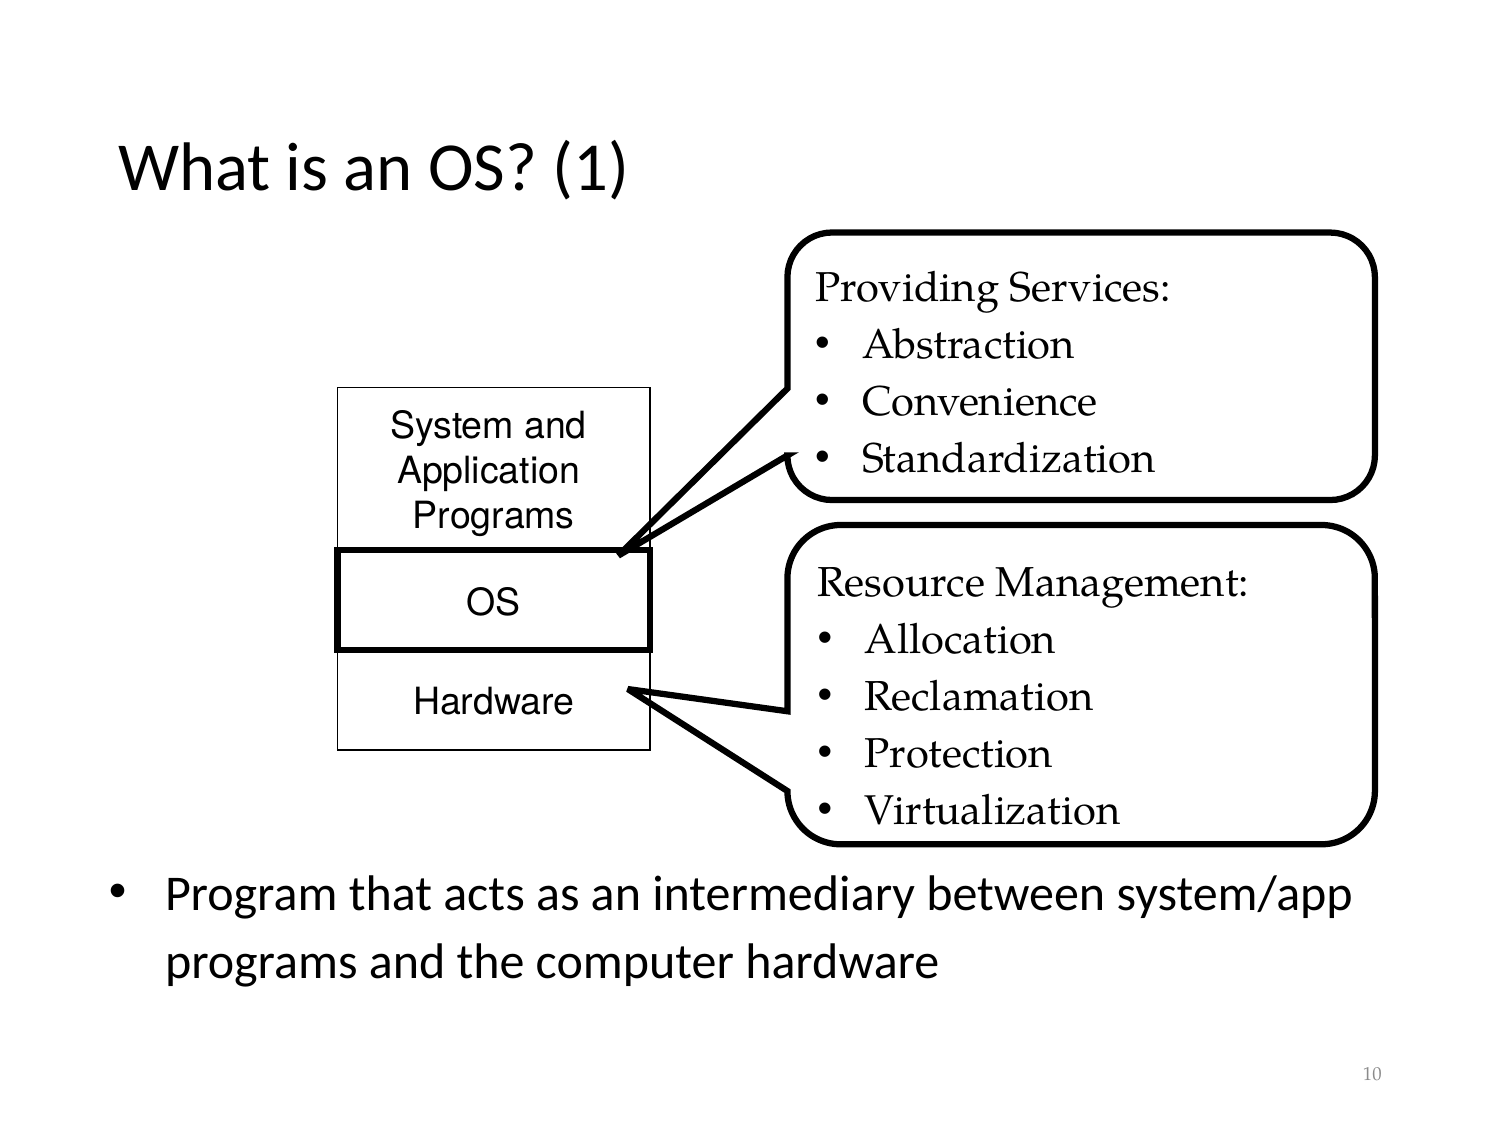

# What is an OS? (1)
Providing Services:
Abstraction
Convenience
Standardization
System and
Application
Programs
Resource Management:
Allocation
Reclamation
Protection
Virtualization
OS
Hardware
Program that acts as an intermediary between system/app programs and the computer hardware
10